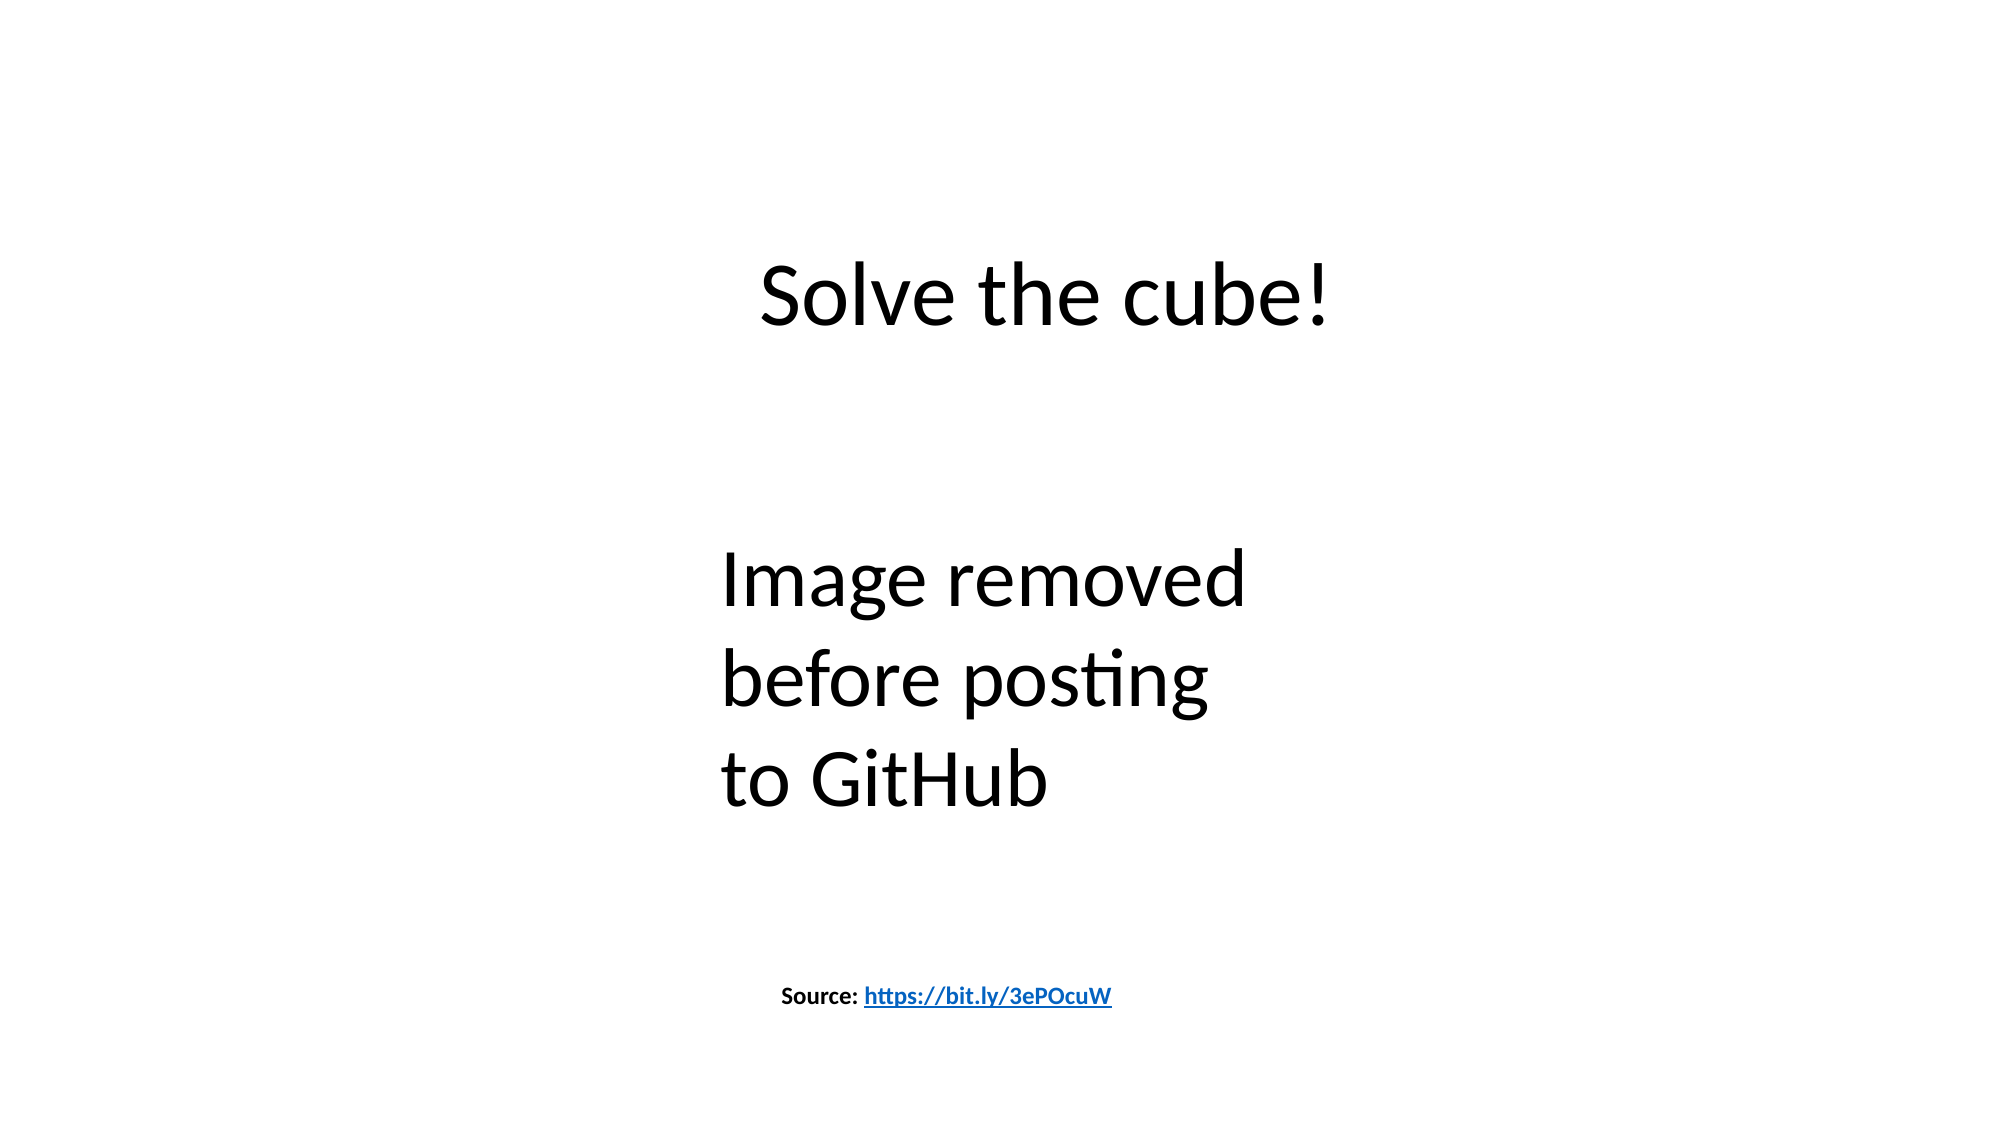

# Solve the cube!
Image removed
before posting to GitHub
Source: https://bit.ly/3ePOcuW